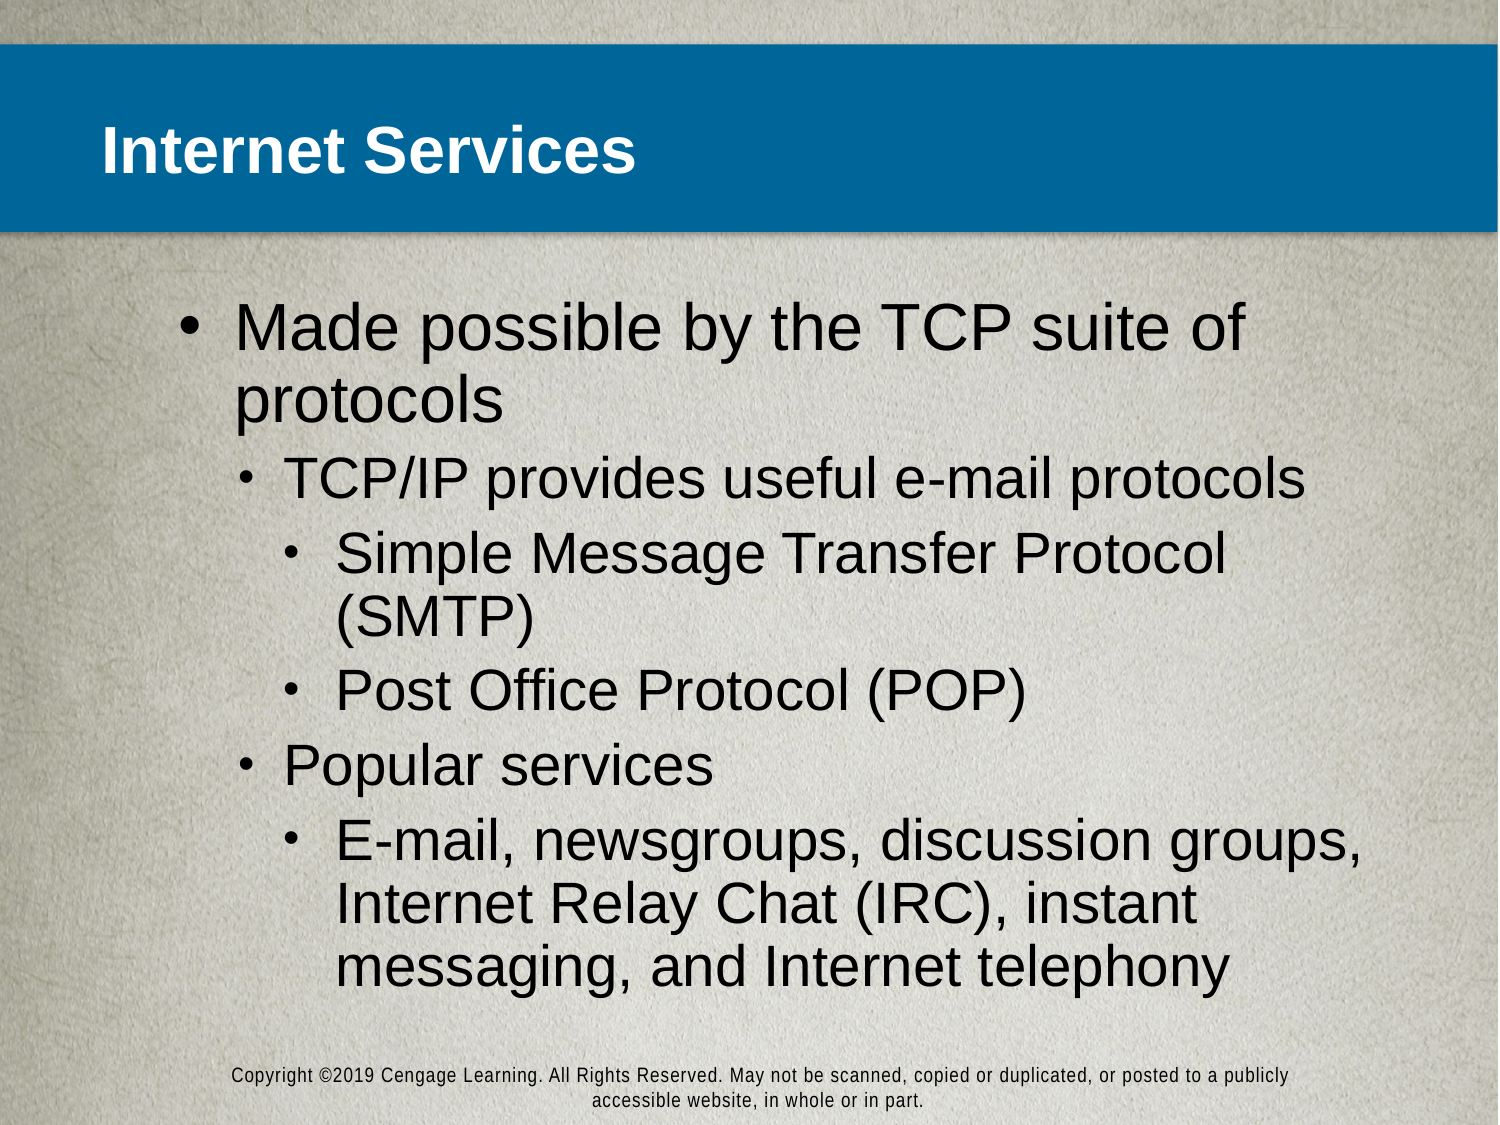

# Internet Services
Made possible by the TCP suite of protocols
TCP/IP provides useful e-mail protocols
Simple Message Transfer Protocol (SMTP)
Post Office Protocol (POP)
Popular services
E-mail, newsgroups, discussion groups, Internet Relay Chat (IRC), instant messaging, and Internet telephony